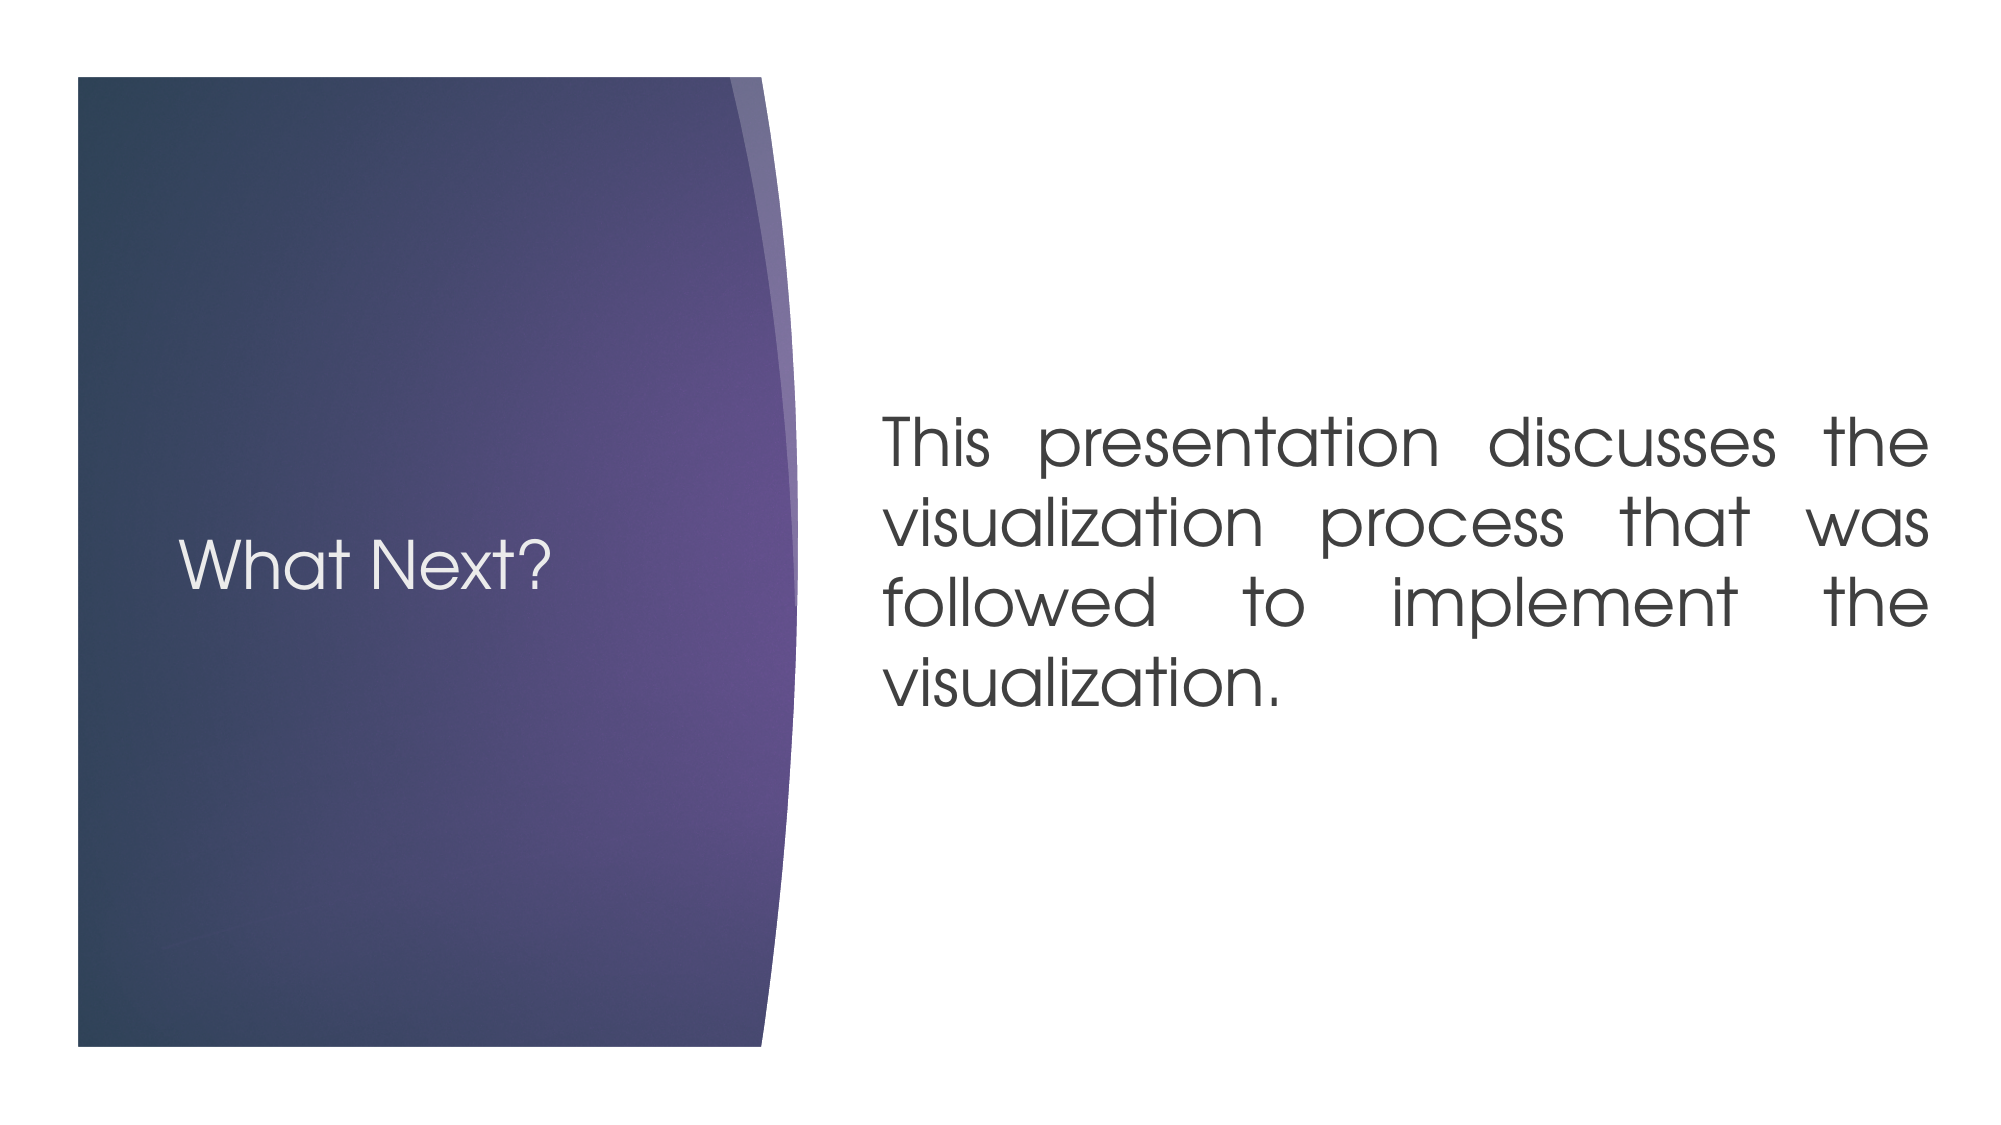

This presentation discusses the visualization process that was followed to implement the visualization.
# What Next?